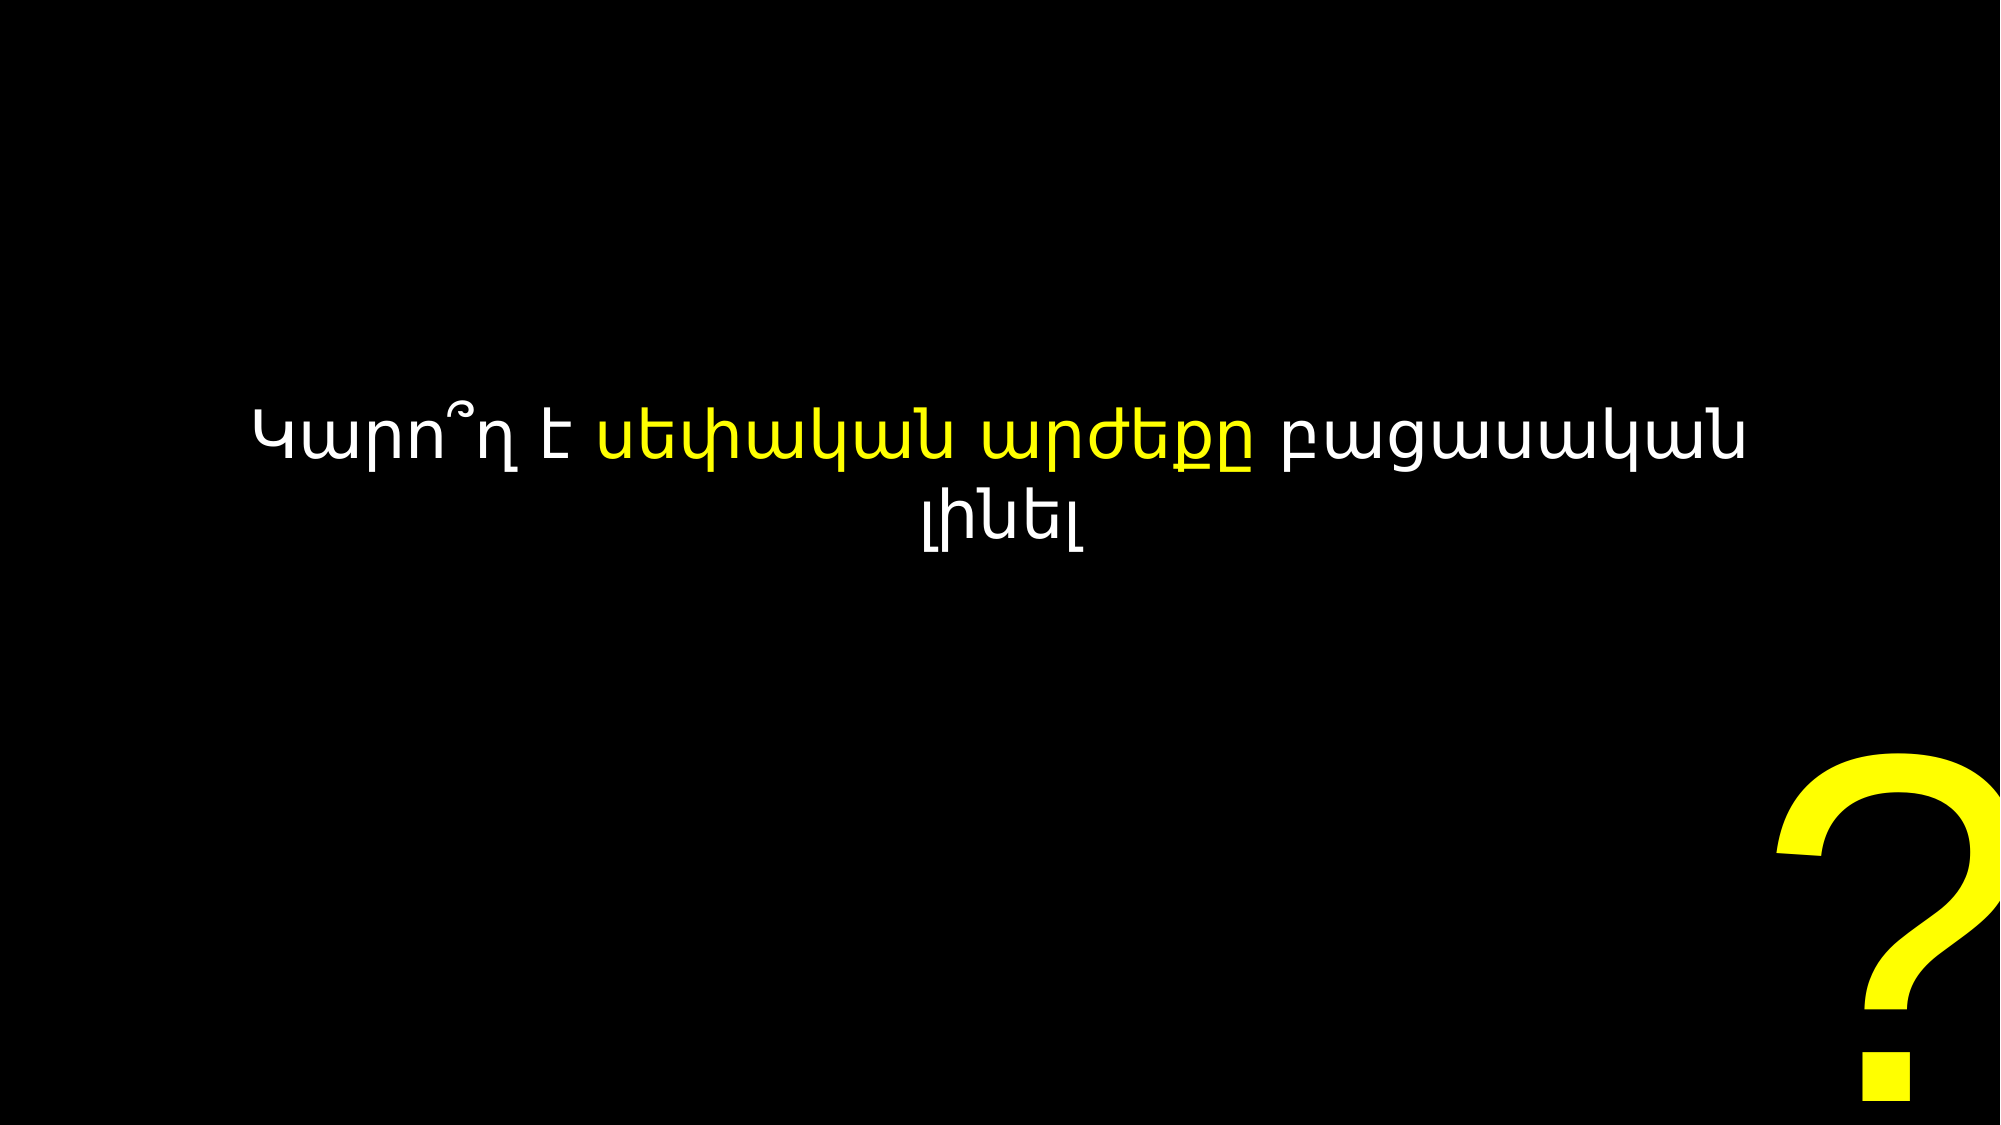

Կարո՞ղ է սեփական արժեքը բացասական լինել
?